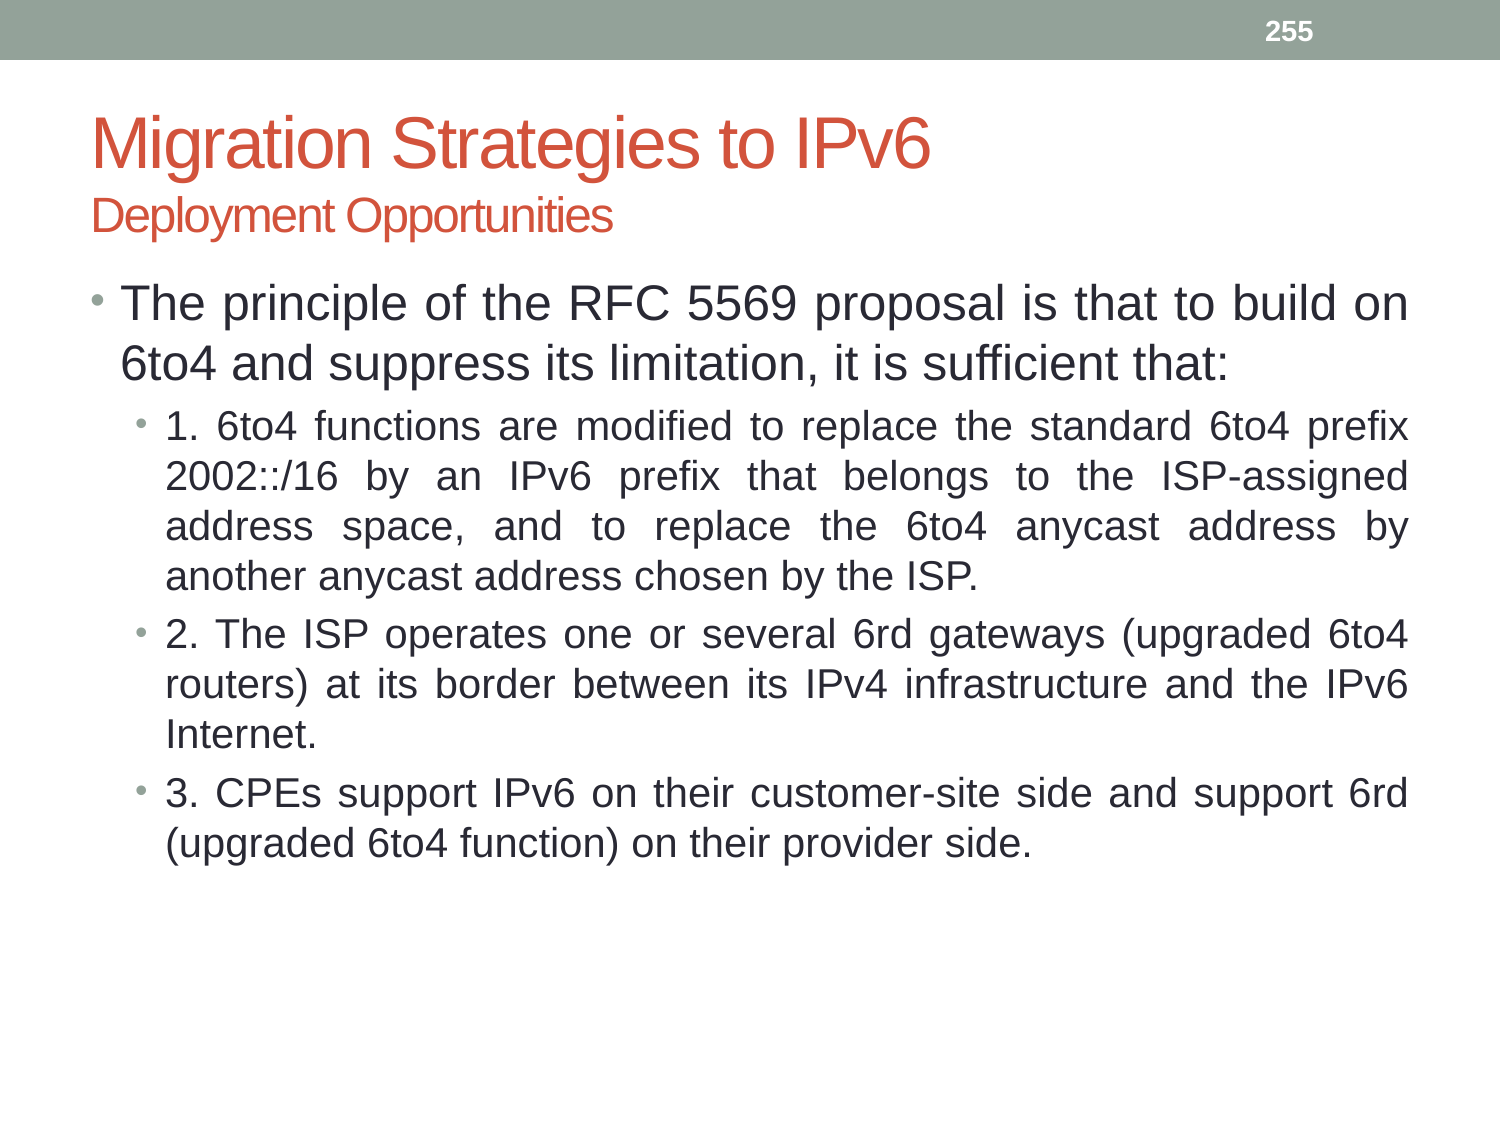

255
# Migration Strategies to IPv6 Deployment Opportunities
The principle of the RFC 5569 proposal is that to build on 6to4 and suppress its limitation, it is sufficient that:
1. 6to4 functions are modified to replace the standard 6to4 prefix 2002::/16 by an IPv6 prefix that belongs to the ISP-assigned address space, and to replace the 6to4 anycast address by another anycast address chosen by the ISP.
2. The ISP operates one or several 6rd gateways (upgraded 6to4 routers) at its border between its IPv4 infrastructure and the IPv6 Internet.
3. CPEs support IPv6 on their customer-site side and support 6rd (upgraded 6to4 function) on their provider side.